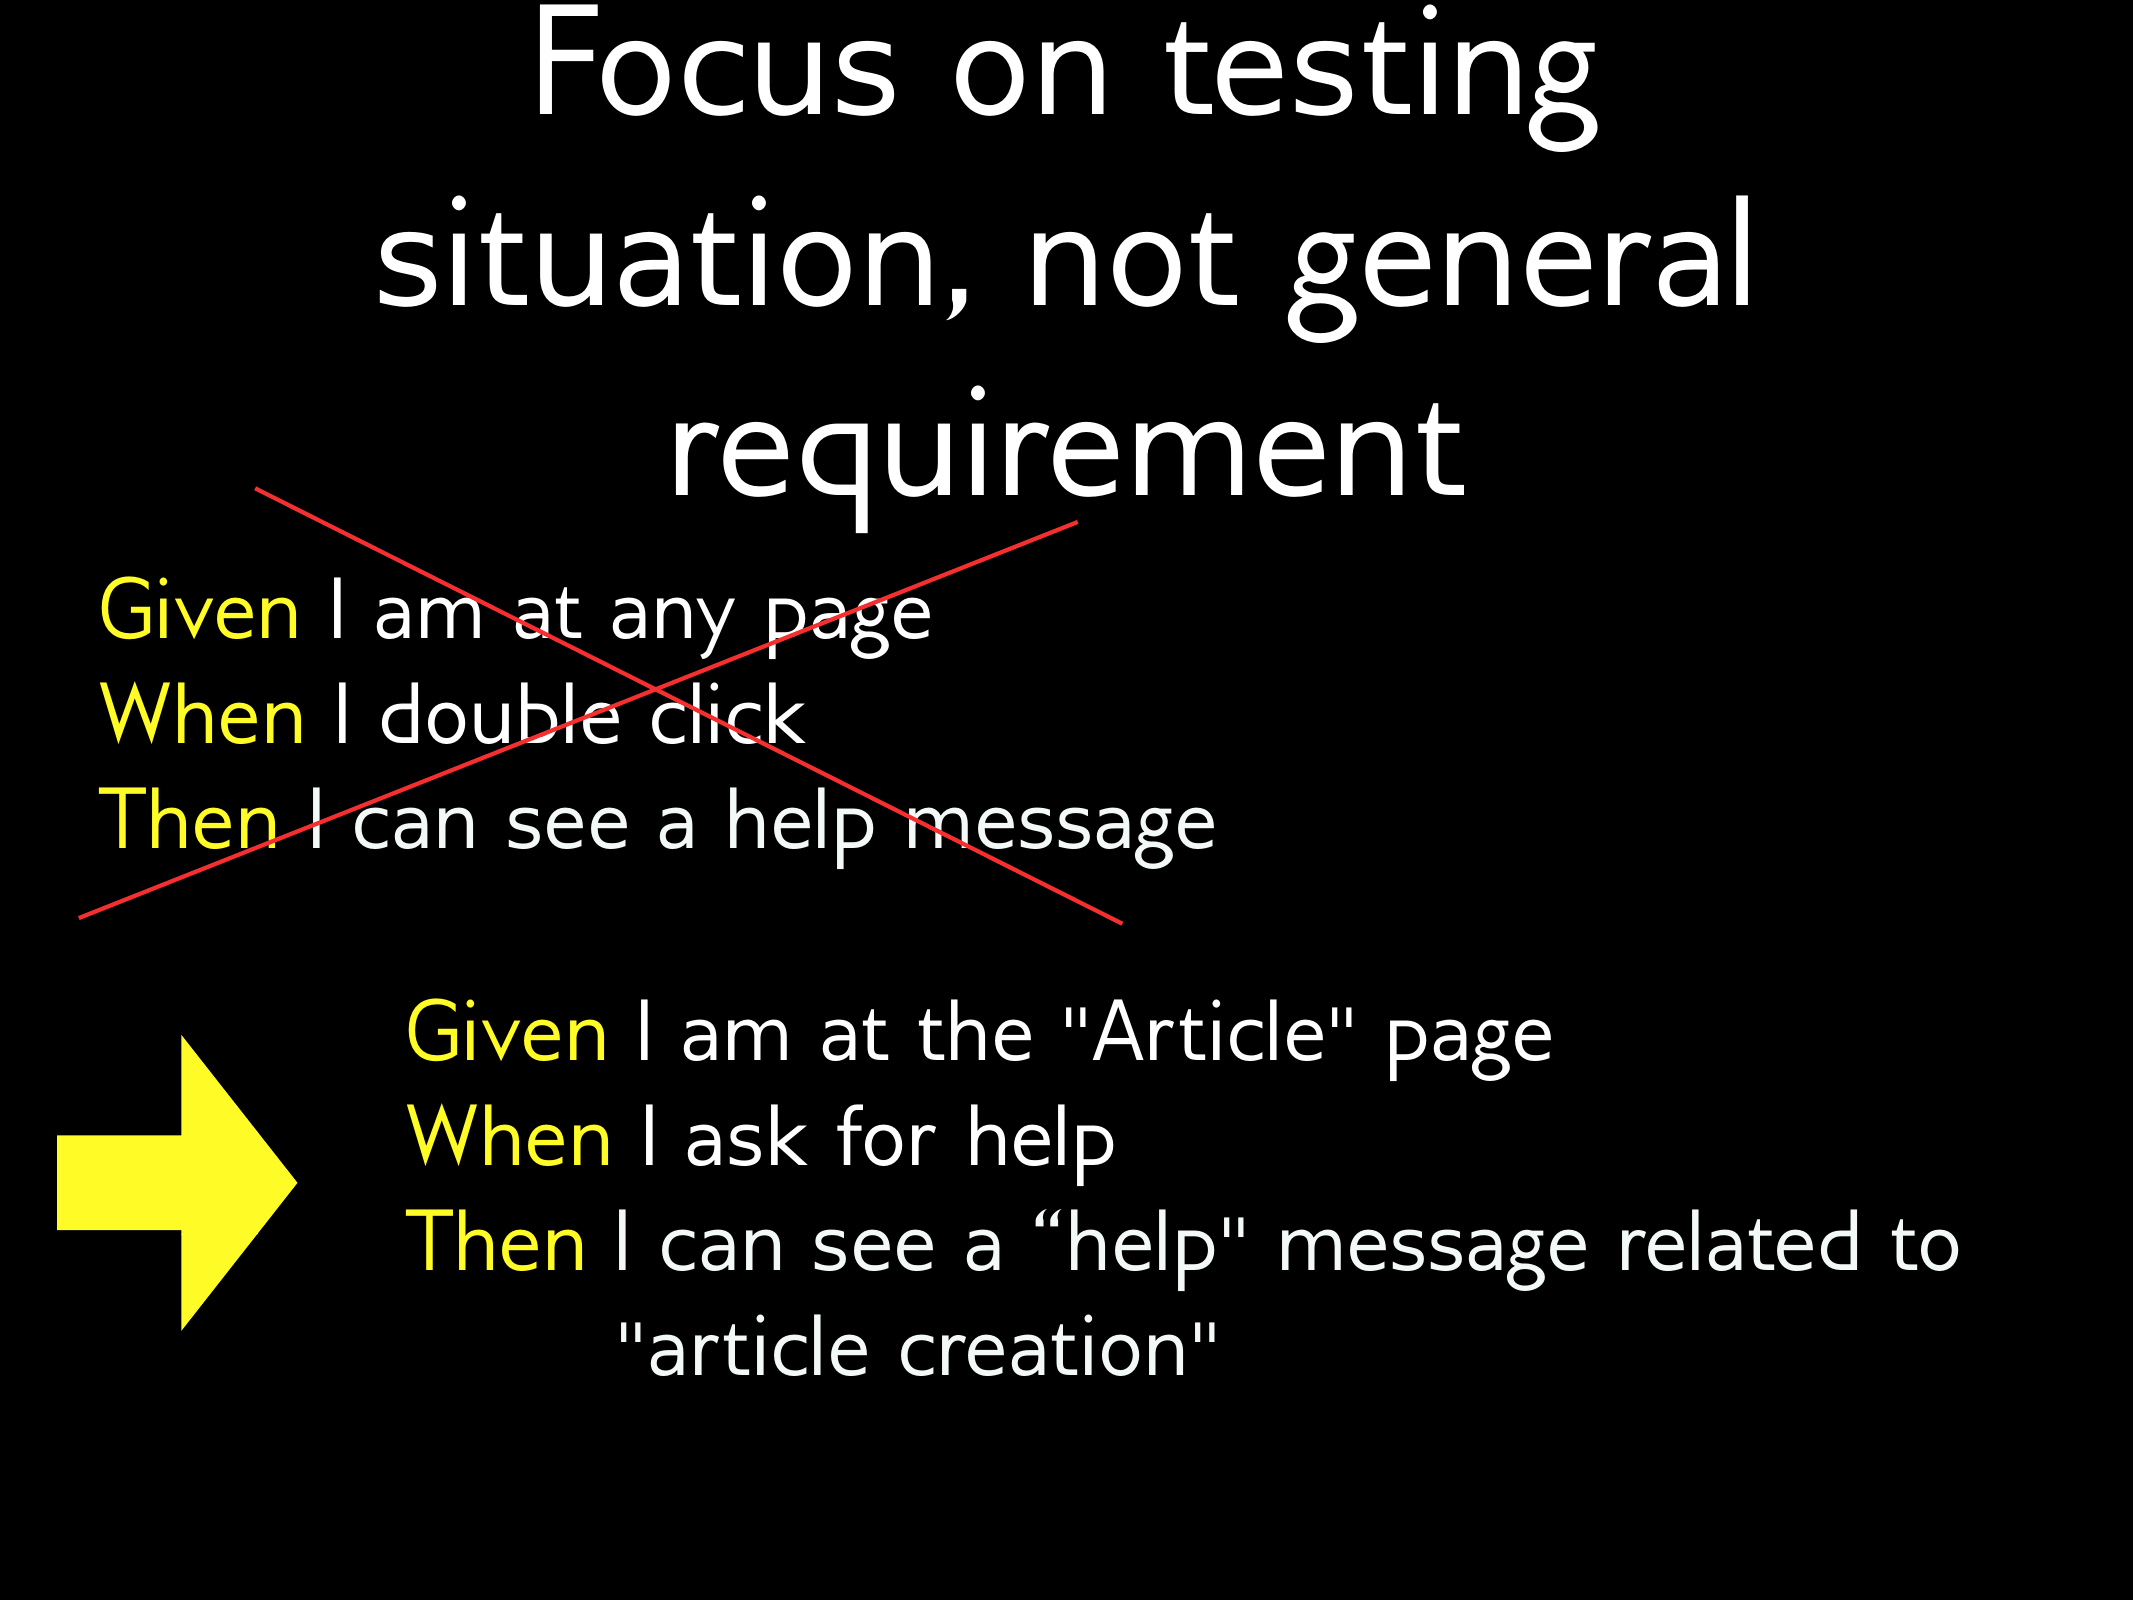

# Focus on testing situation, not general requirement

Given I am at any page
When I double click
Then I can see a help message
Given I am at the "Article" page
When I ask for help
Then I can see a “help" message related to
        "article creation"